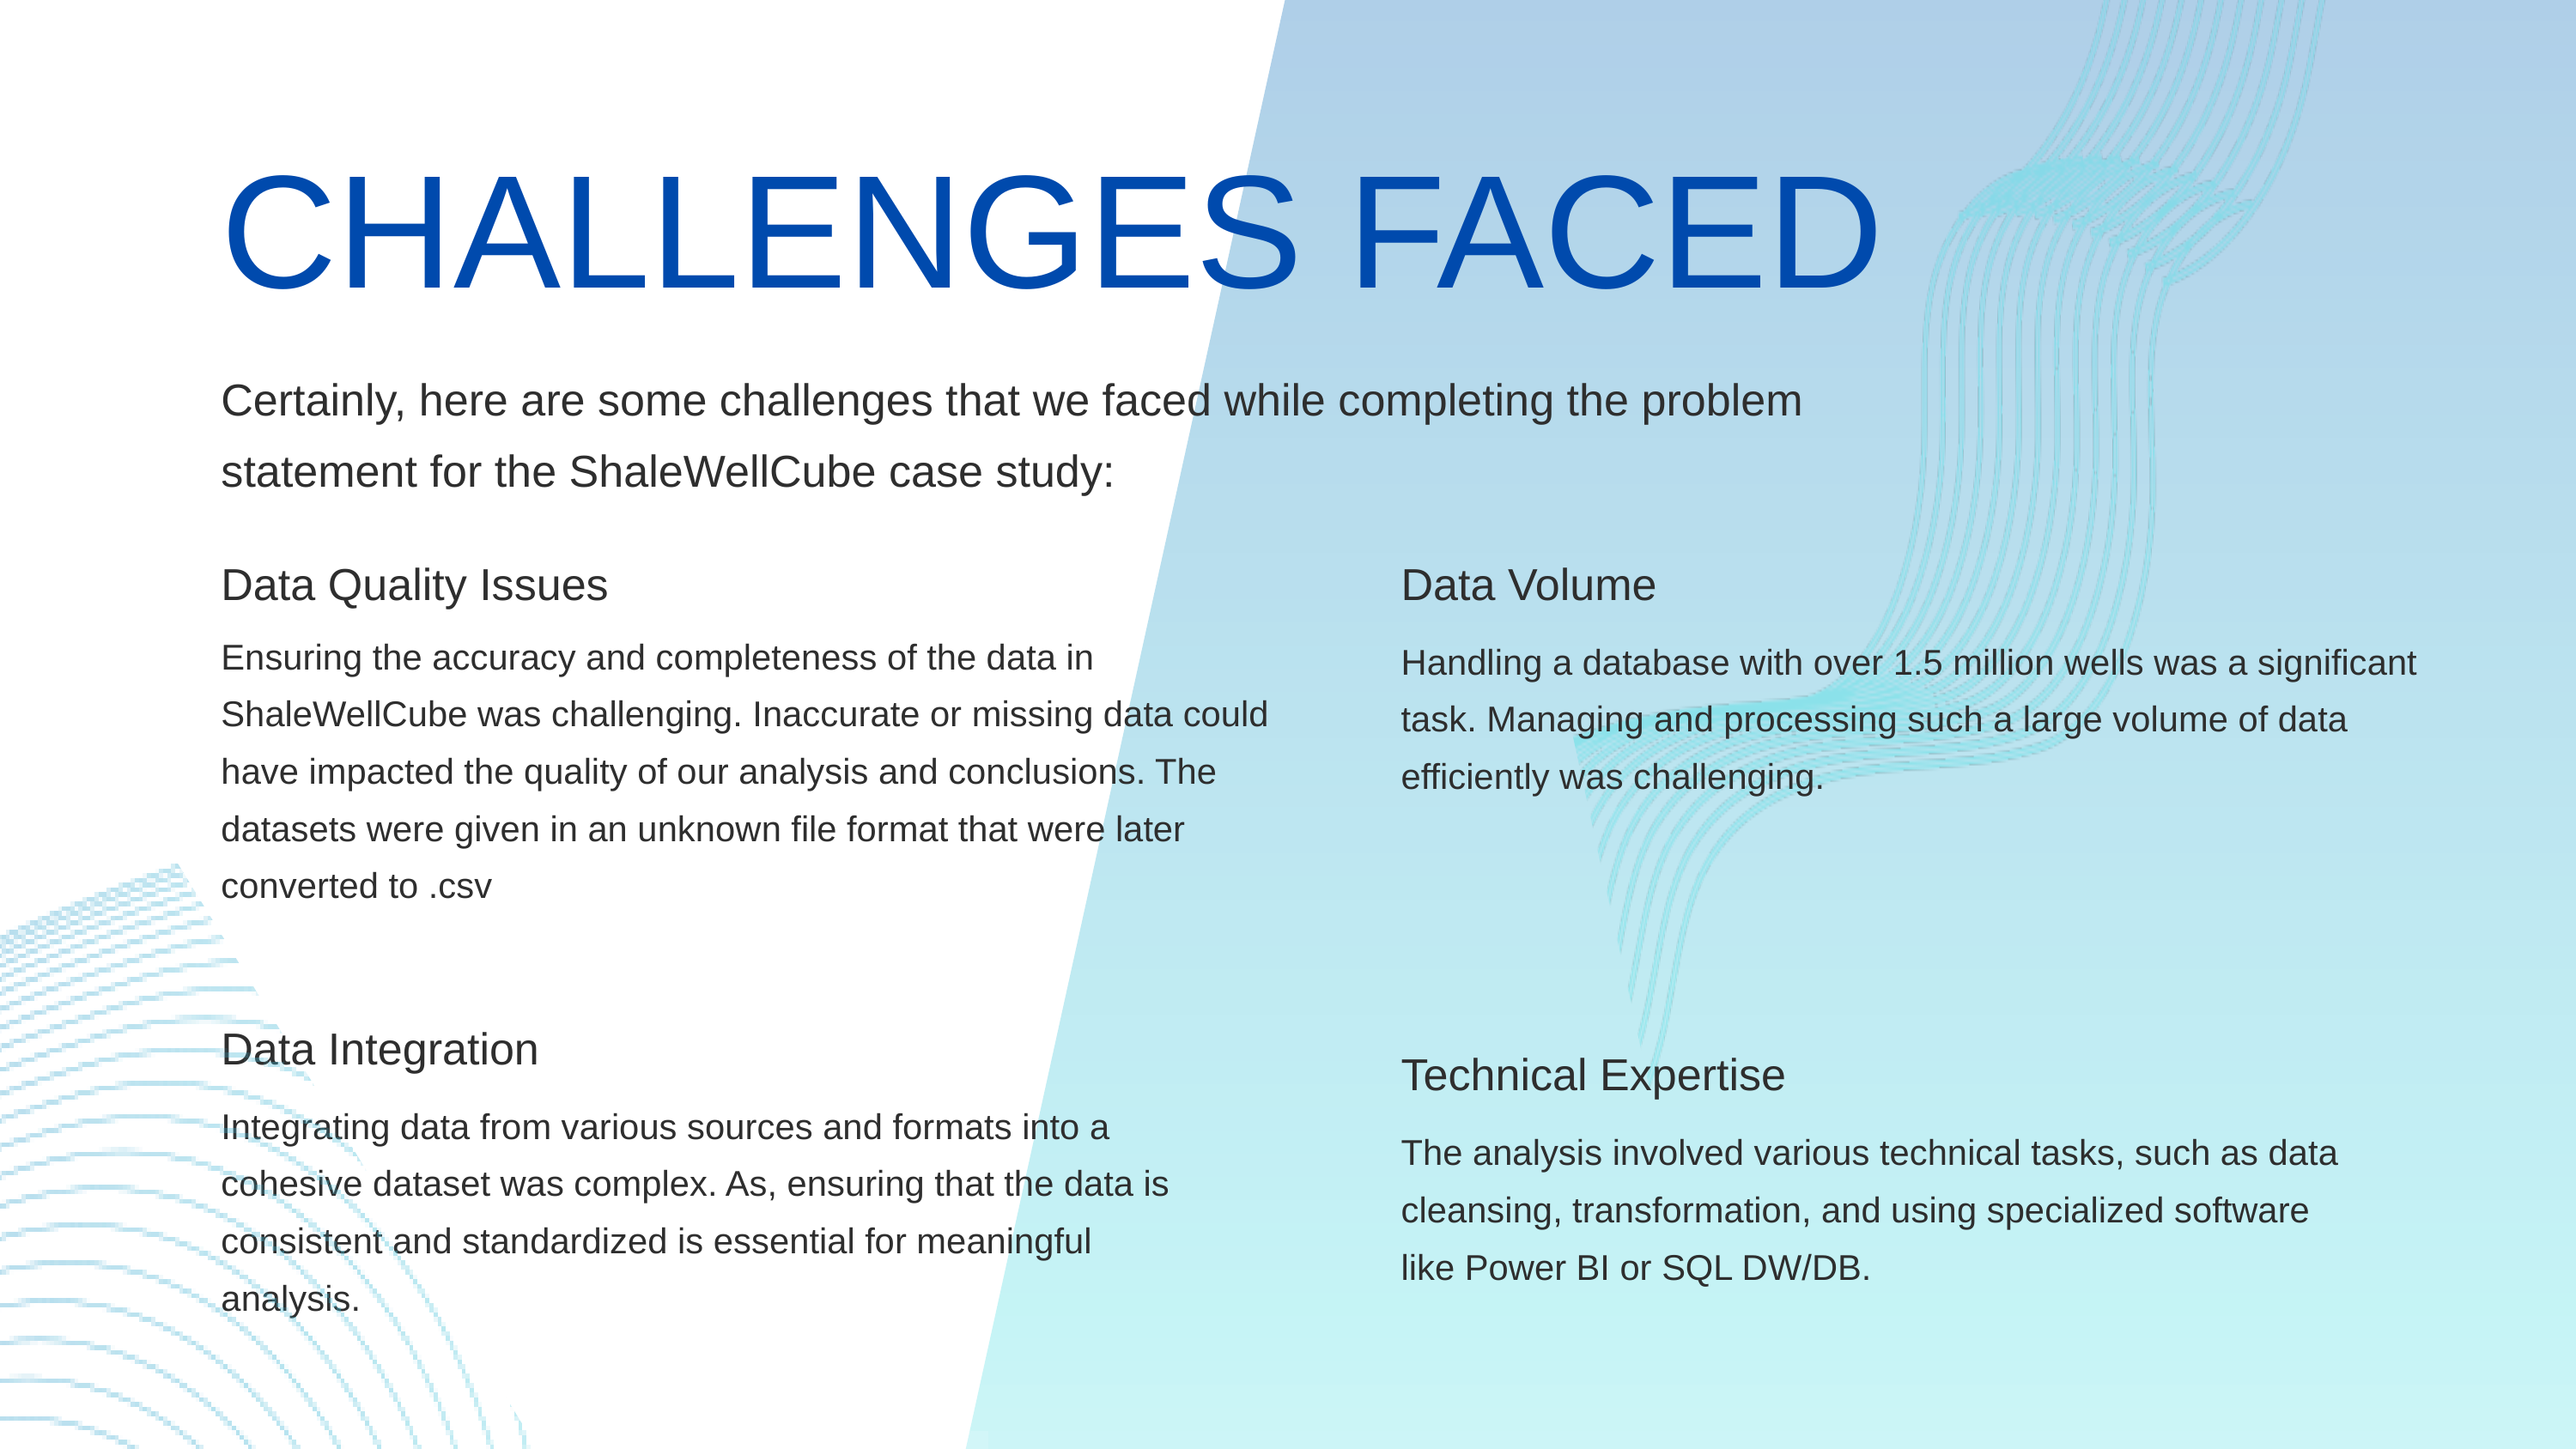

CHALLENGES FACED
Certainly, here are some challenges that we faced while completing the problem statement for the ShaleWellCube case study:
Data Quality Issues
Data Volume
Ensuring the accuracy and completeness of the data in ShaleWellCube was challenging. Inaccurate or missing data could have impacted the quality of our analysis and conclusions. The datasets were given in an unknown file format that were later converted to .csv

Handling a database with over 1.5 million wells was a significant task. Managing and processing such a large volume of data efficiently was challenging.

Data Integration
Technical Expertise
Integrating data from various sources and formats into a cohesive dataset was complex. As, ensuring that the data is consistent and standardized is essential for meaningful analysis.

The analysis involved various technical tasks, such as data cleansing, transformation, and using specialized software like Power BI or SQL DW/DB.